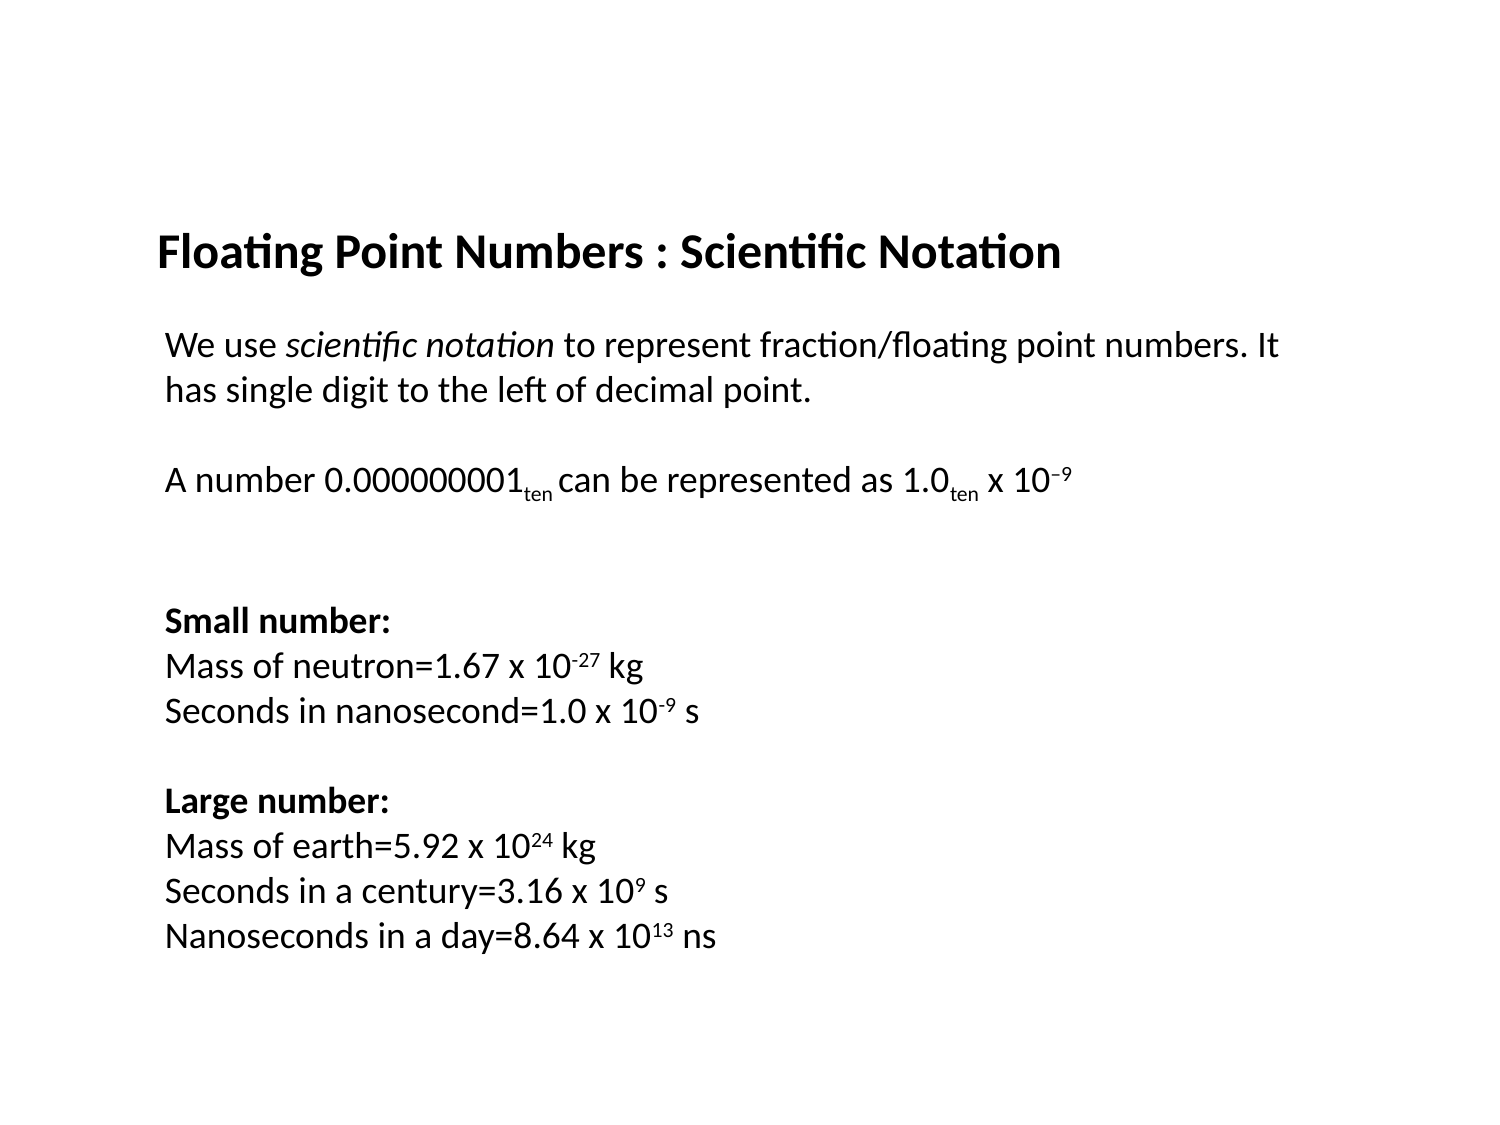

Floating Point Numbers : Scientific Notation
We use scientific notation to represent fraction/floating point numbers. It has single digit to the left of decimal point.

A number 0.000000001ten can be represented as 1.0ten x 10–9

Small number:
Mass of neutron=1.67 x 10-27 kg
Seconds in nanosecond=1.0 x 10-9 s

Large number:
Mass of earth=5.92 x 1024 kg
Seconds in a century=3.16 x 109 s
Nanoseconds in a day=8.64 x 1013 ns